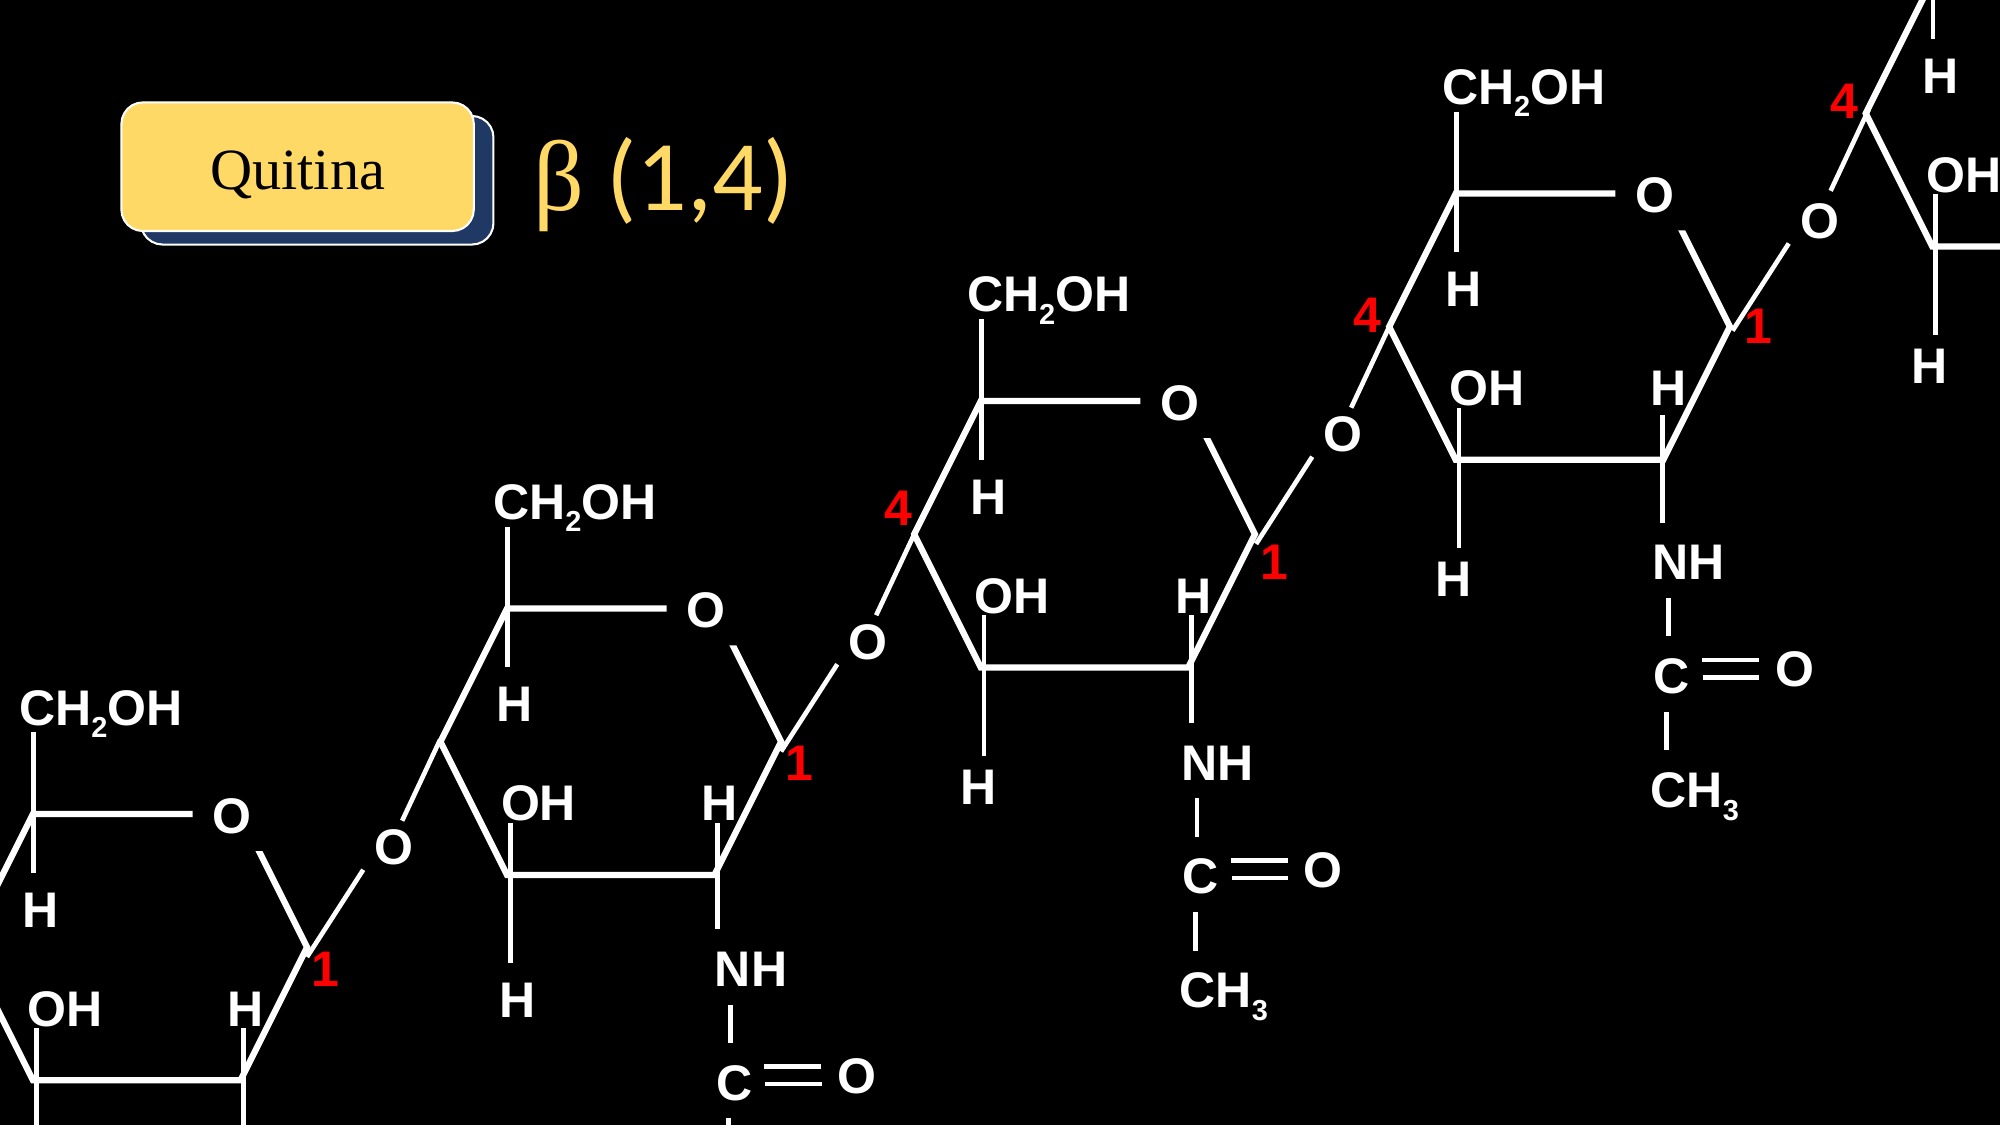

CH2OH
O
OH

H
CH2OH
4
1
Quitina
β (1,4)

H
OH
O
H
O

H
CH2OH
4
1
OH
H
H
OH
O
O

H
CH2OH
4
NH
1
H
H
OH
O
O
O

C
H
CH2OH
NH
1
H
CH3
H
OH
O
O
O

C
H
NH
1
CH3
H
H
OH
O
C
CH3
OH
H